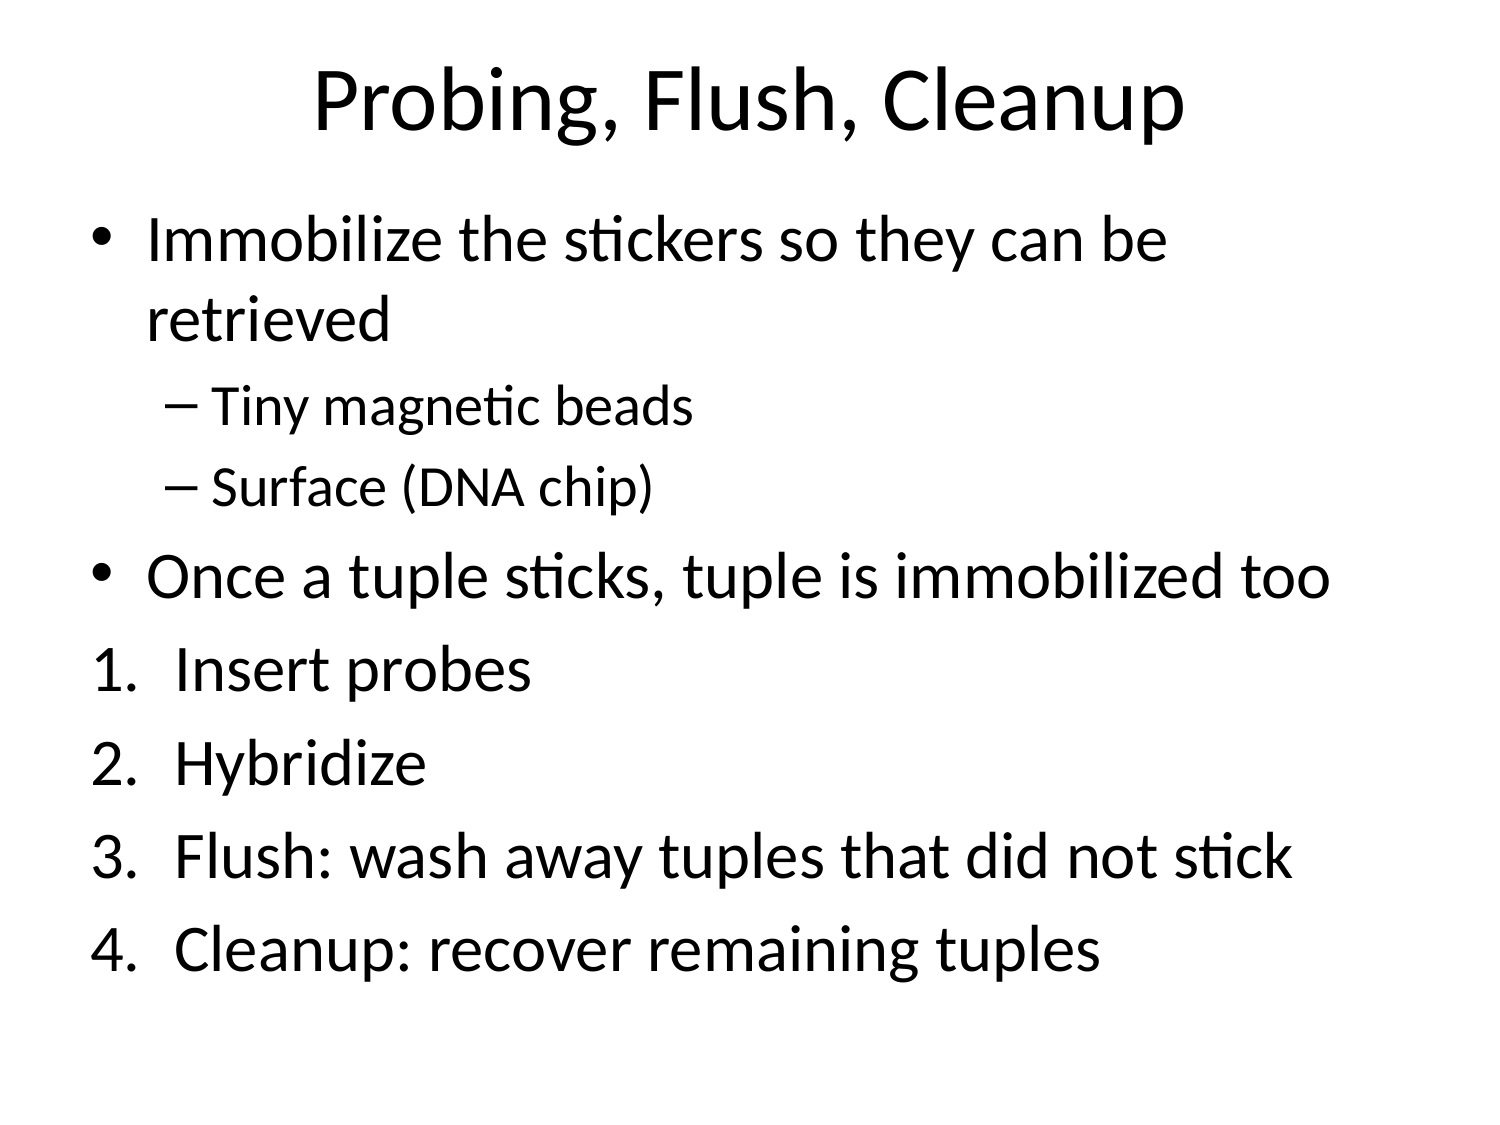

# Probing, Flush, Cleanup
Immobilize the stickers so they can be retrieved
Tiny magnetic beads
Surface (DNA chip)
Once a tuple sticks, tuple is immobilized too
Insert probes
Hybridize
Flush: wash away tuples that did not stick
Cleanup: recover remaining tuples